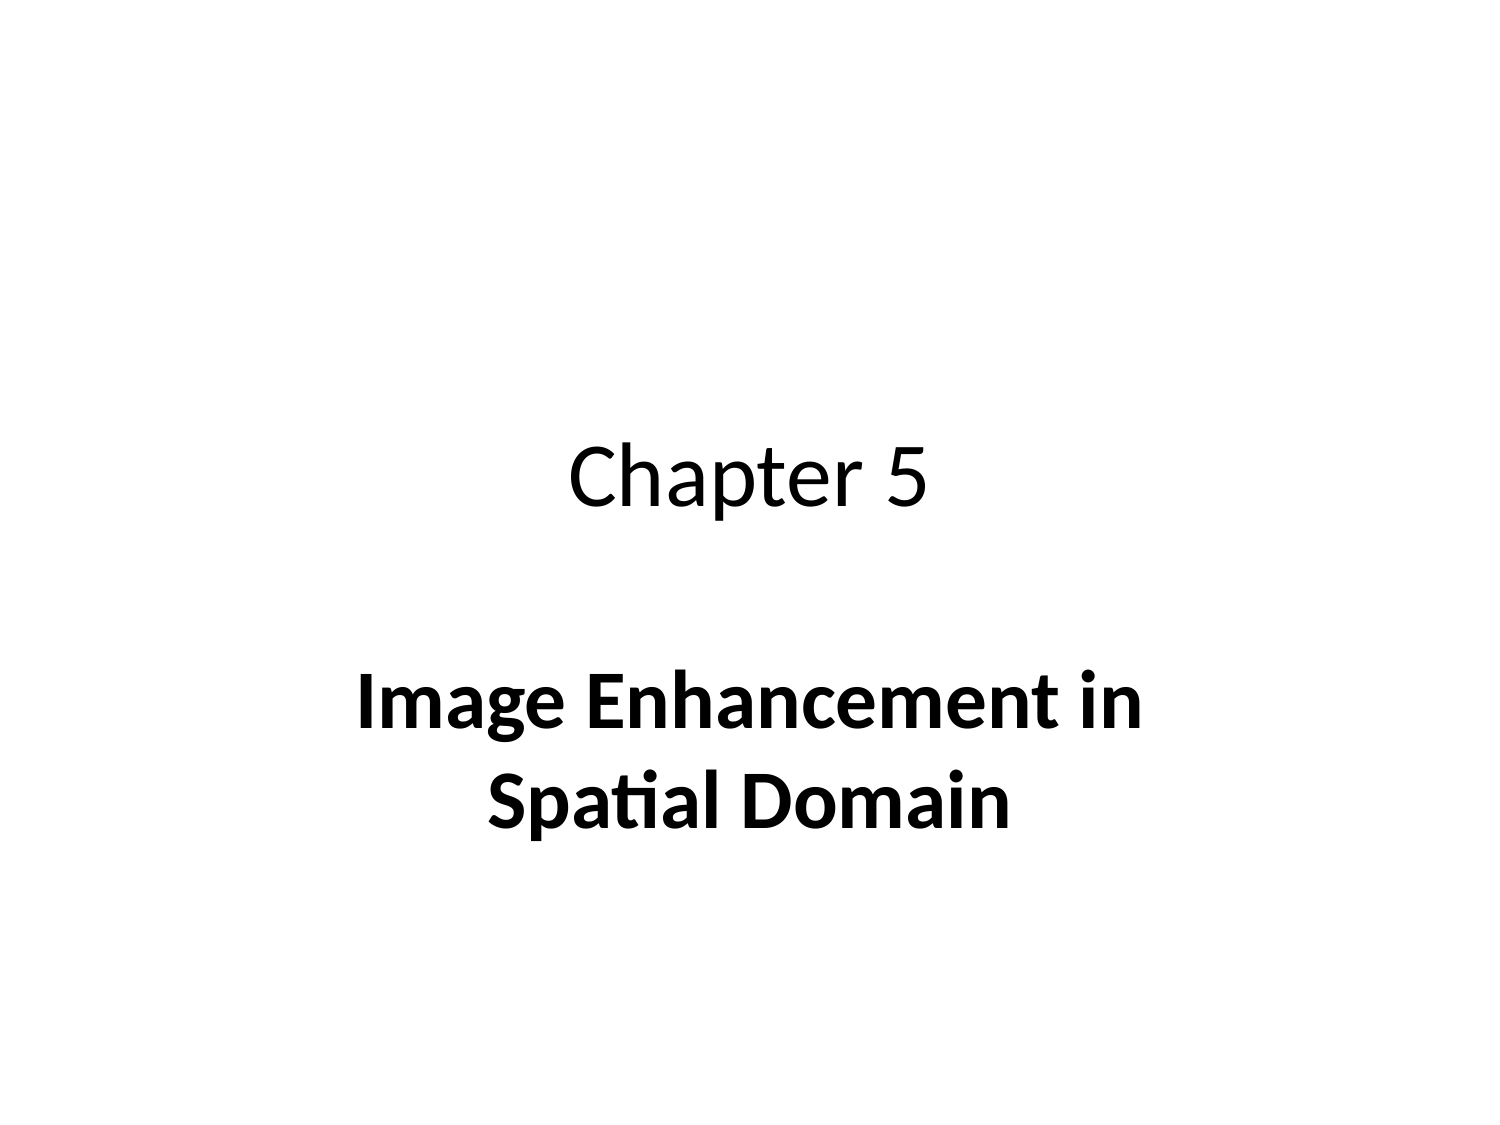

# Chapter 5
Image Enhancement in Spatial Domain